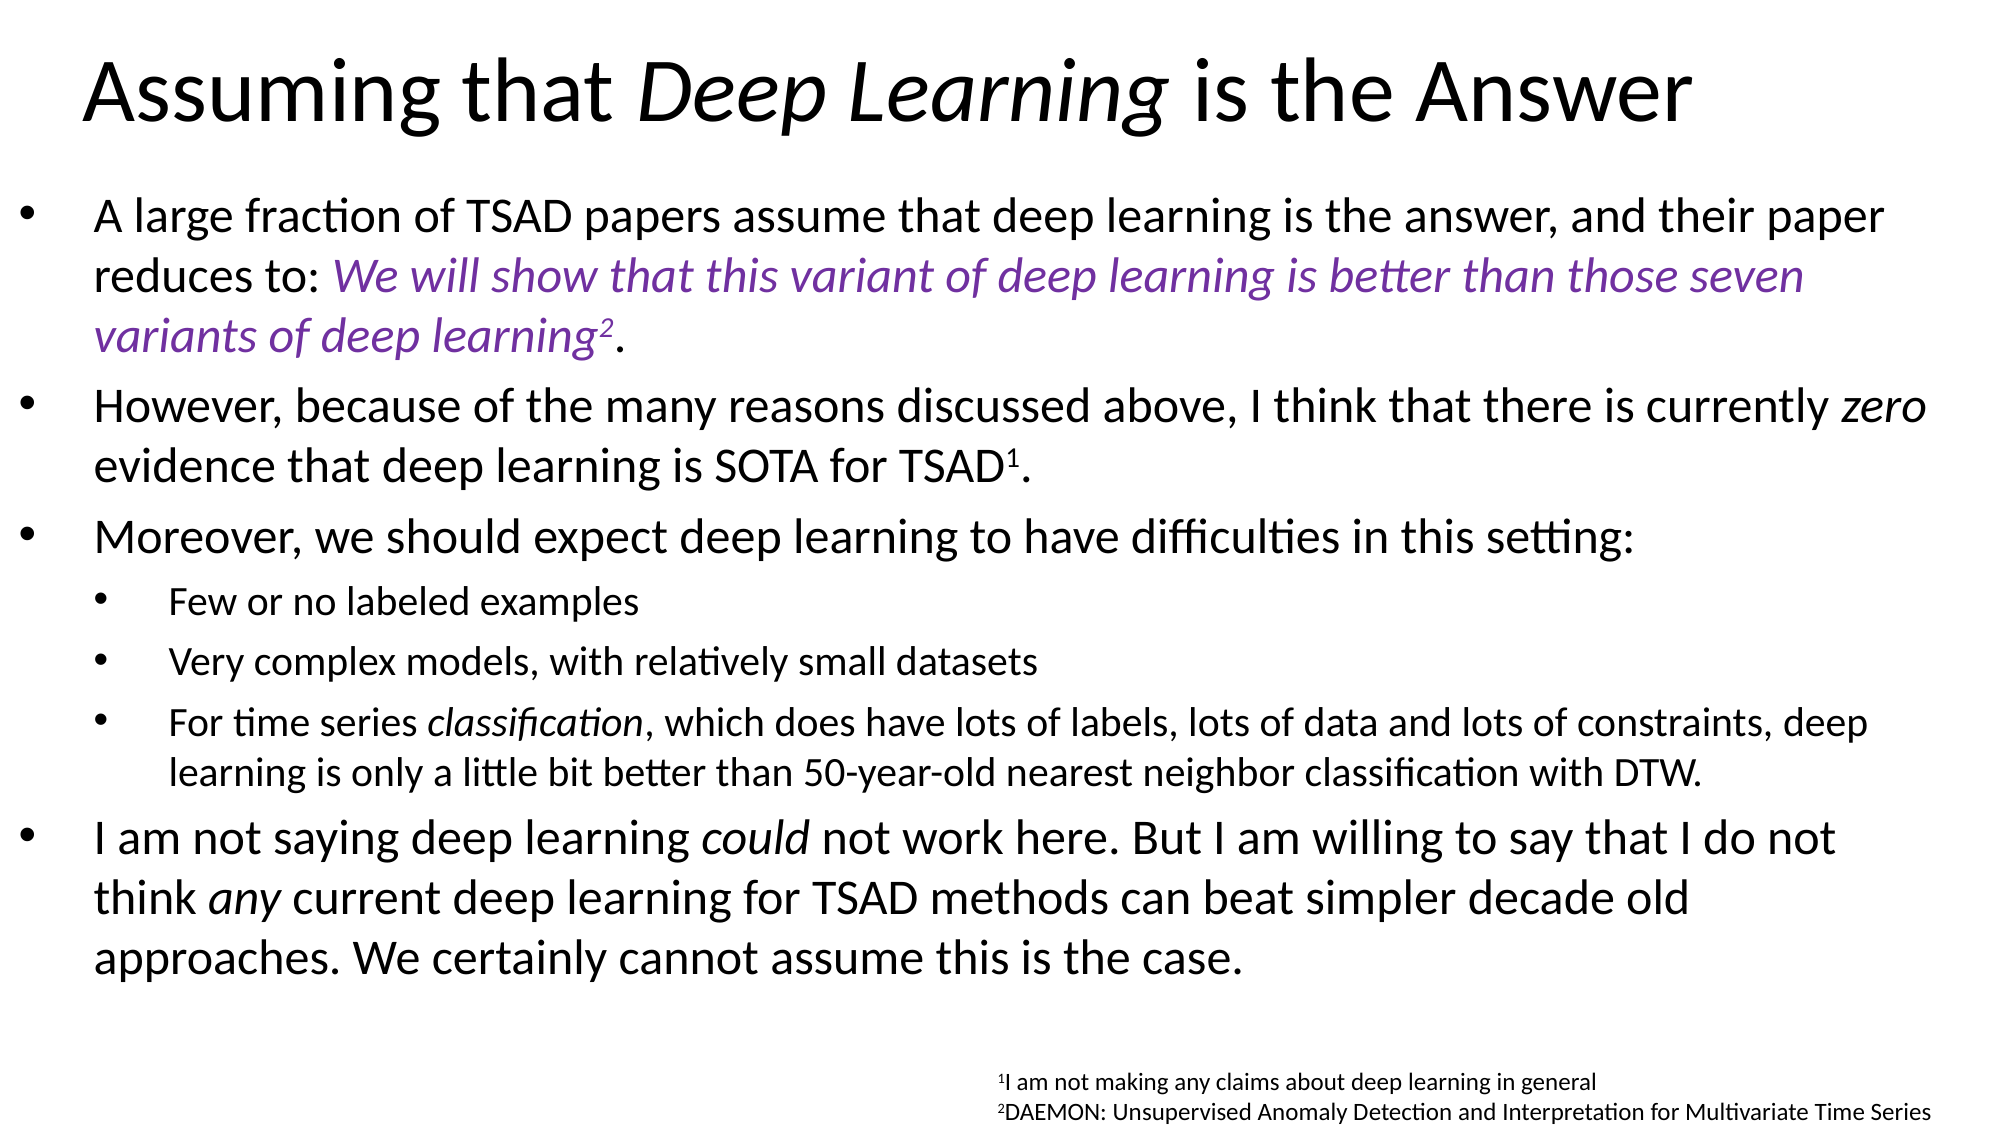

Assuming that Deep Learning is the Answer
A large fraction of TSAD papers assume that deep learning is the answer, and their paper reduces to: We will show that this variant of deep learning is better than those seven variants of deep learning2.
However, because of the many reasons discussed above, I think that there is currently zero evidence that deep learning is SOTA for TSAD1.
Moreover, we should expect deep learning to have difficulties in this setting:
Few or no labeled examples
Very complex models, with relatively small datasets
For time series classification, which does have lots of labels, lots of data and lots of constraints, deep learning is only a little bit better than 50-year-old nearest neighbor classification with DTW.
I am not saying deep learning could not work here. But I am willing to say that I do not think any current deep learning for TSAD methods can beat simpler decade old approaches. We certainly cannot assume this is the case.
1I am not making any claims about deep learning in general
2DAEMON: Unsupervised Anomaly Detection and Interpretation for Multivariate Time Series